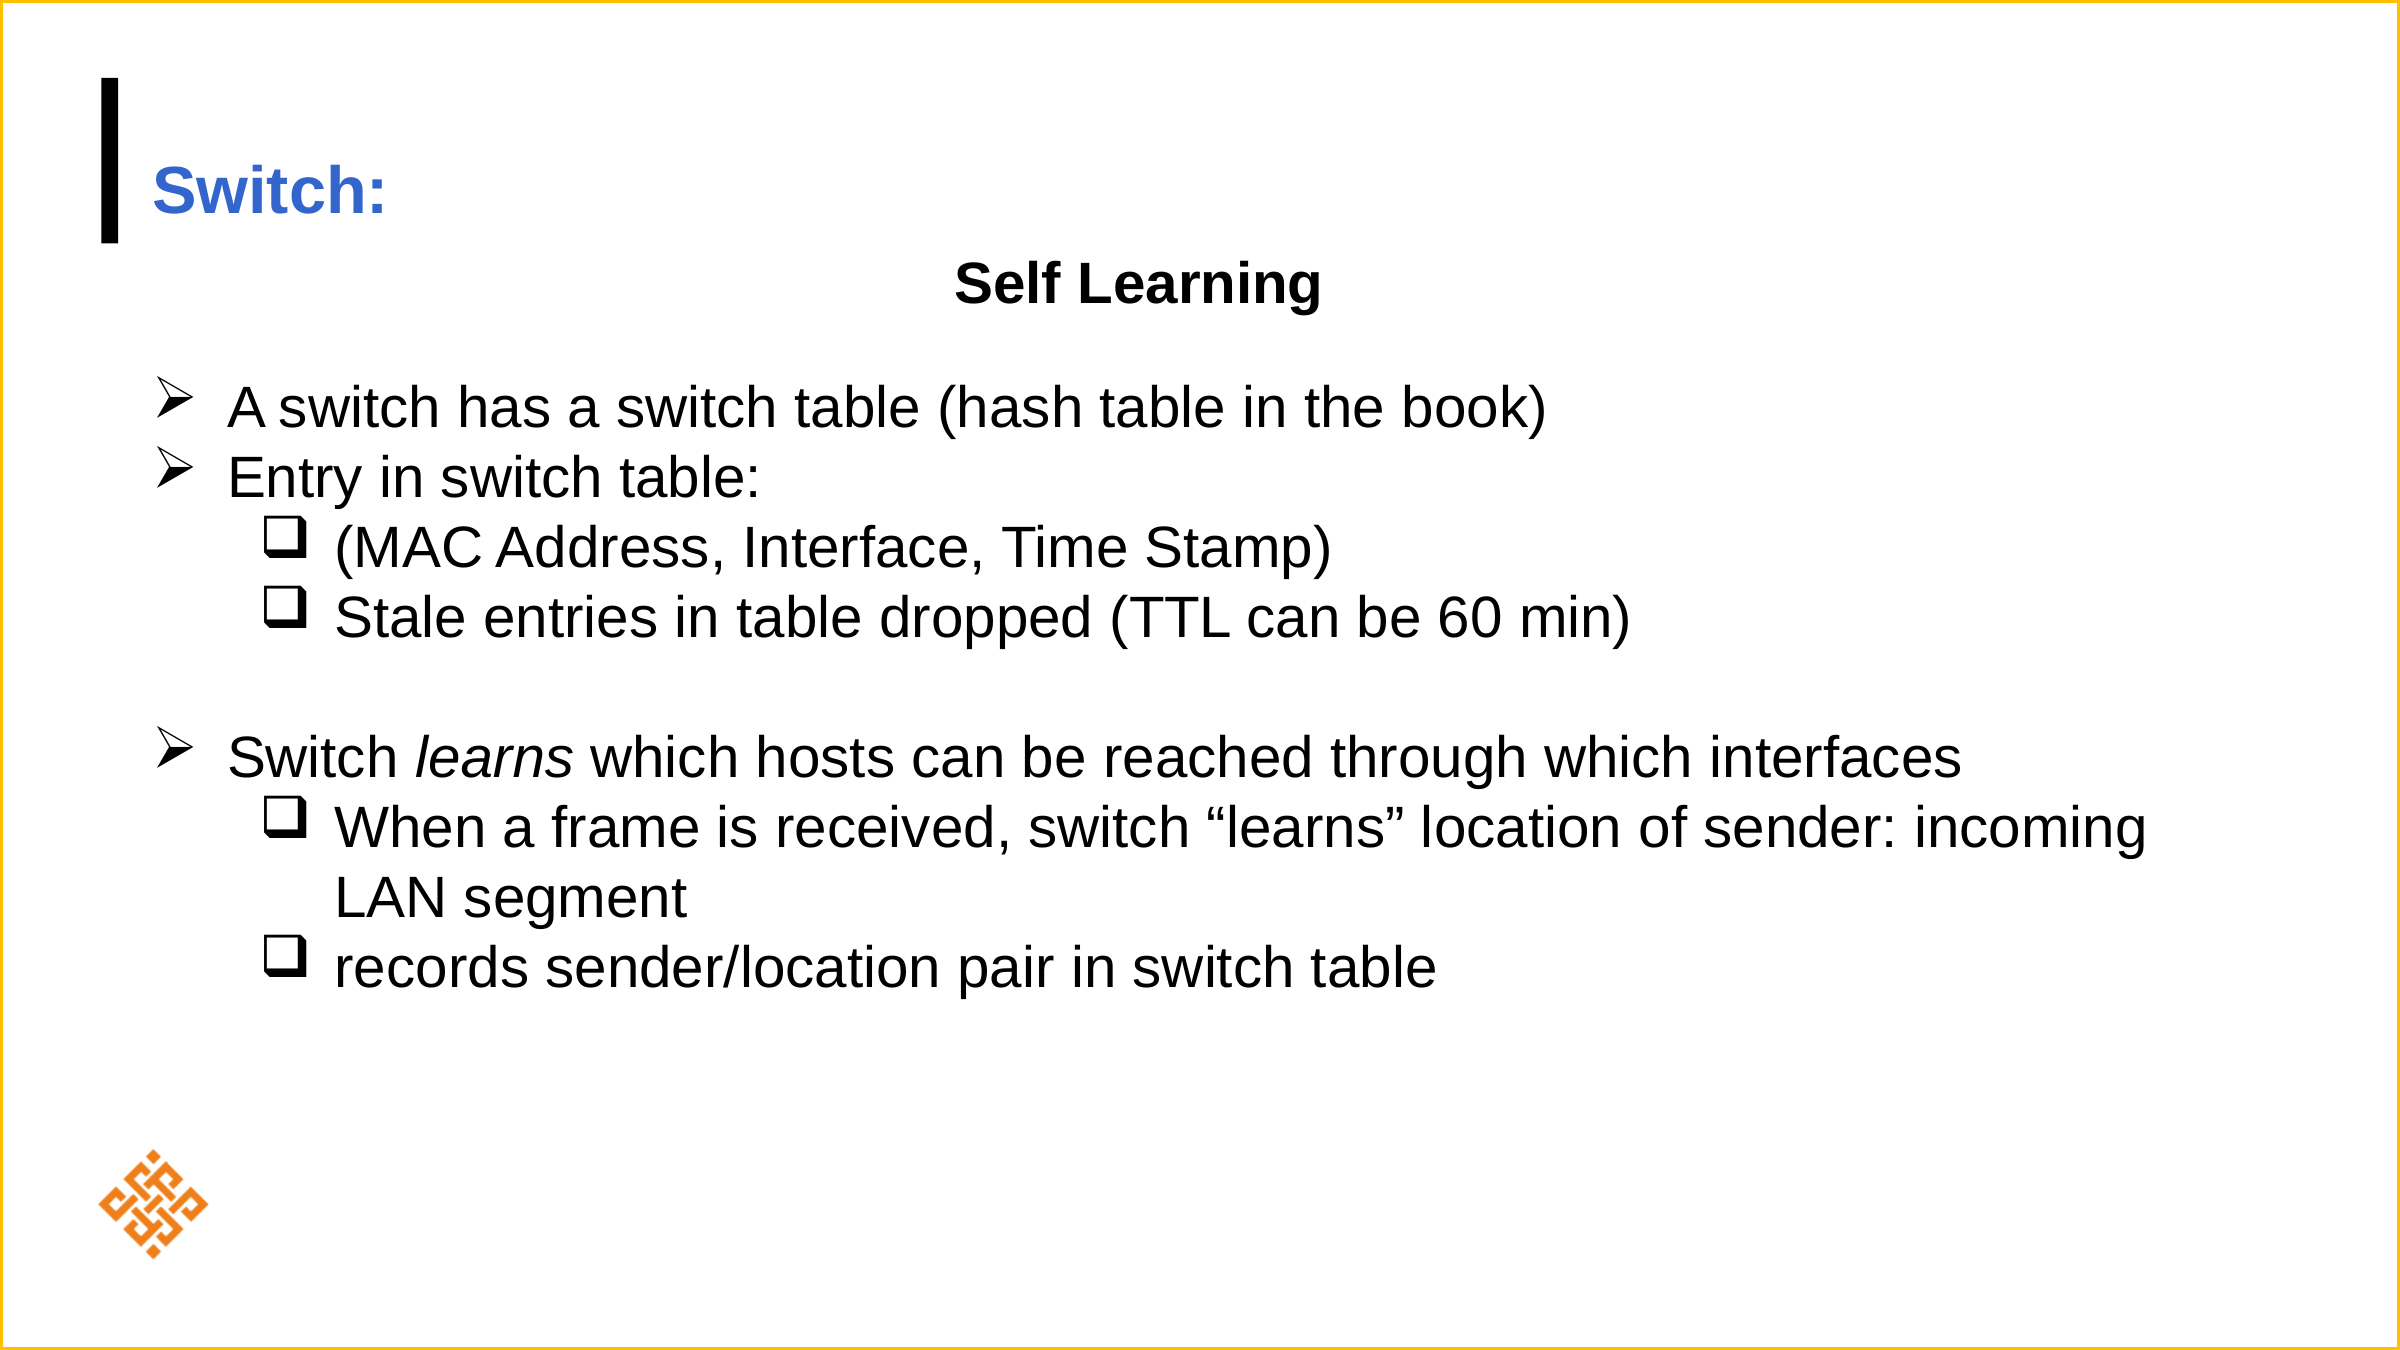

Switch:
Self Learning
A switch has a switch table (hash table in the book)
Entry in switch table:
(MAC Address, Interface, Time Stamp)
Stale entries in table dropped (TTL can be 60 min)

Switch learns which hosts can be reached through which interfaces
When a frame is received, switch “learns” location of sender: incoming LAN segment
records sender/location pair in switch table